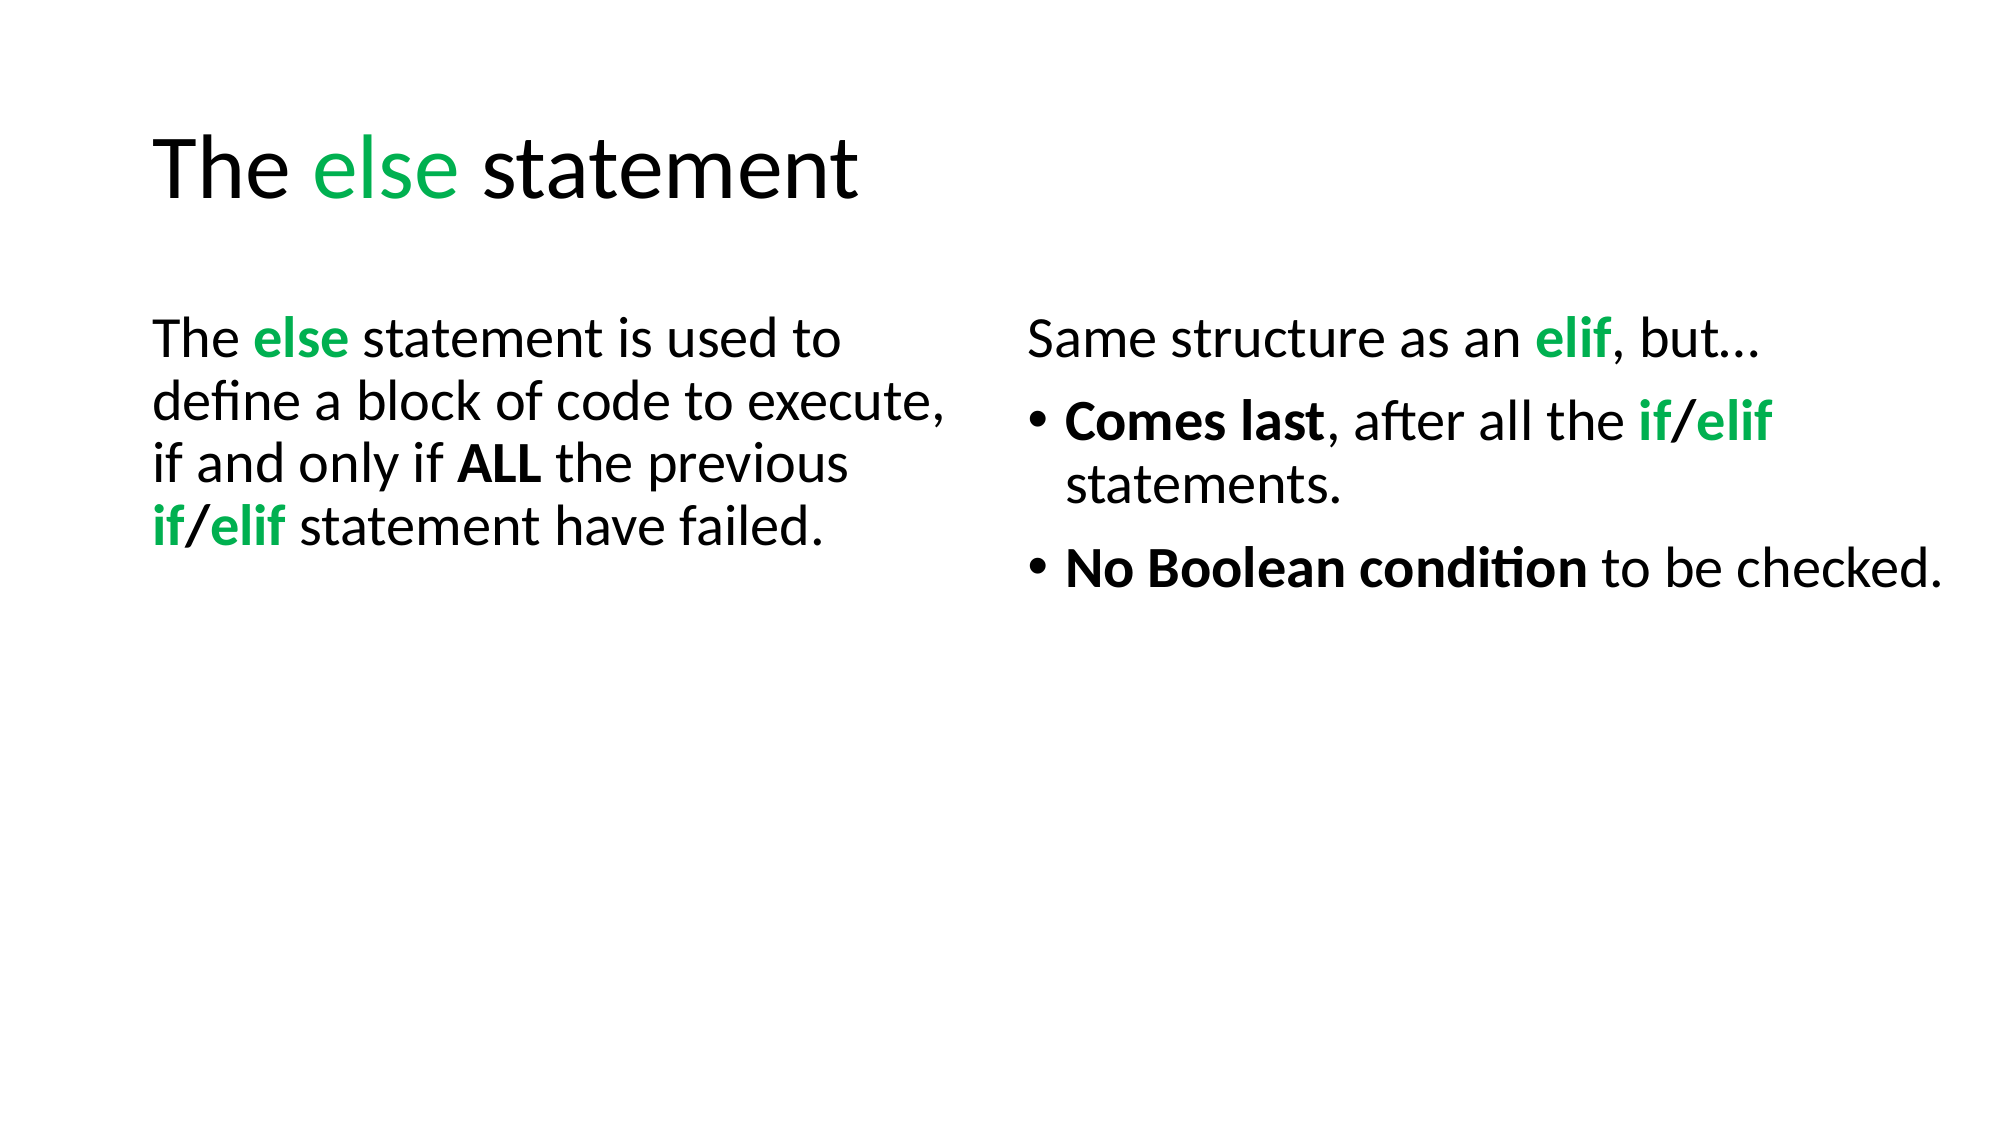

# The else statement
The else statement is used to define a block of code to execute, if and only if ALL the previous if/elif statement have failed.

Same structure as an elif, but…
Comes last, after all the if/elif statements.
No Boolean condition to be checked.